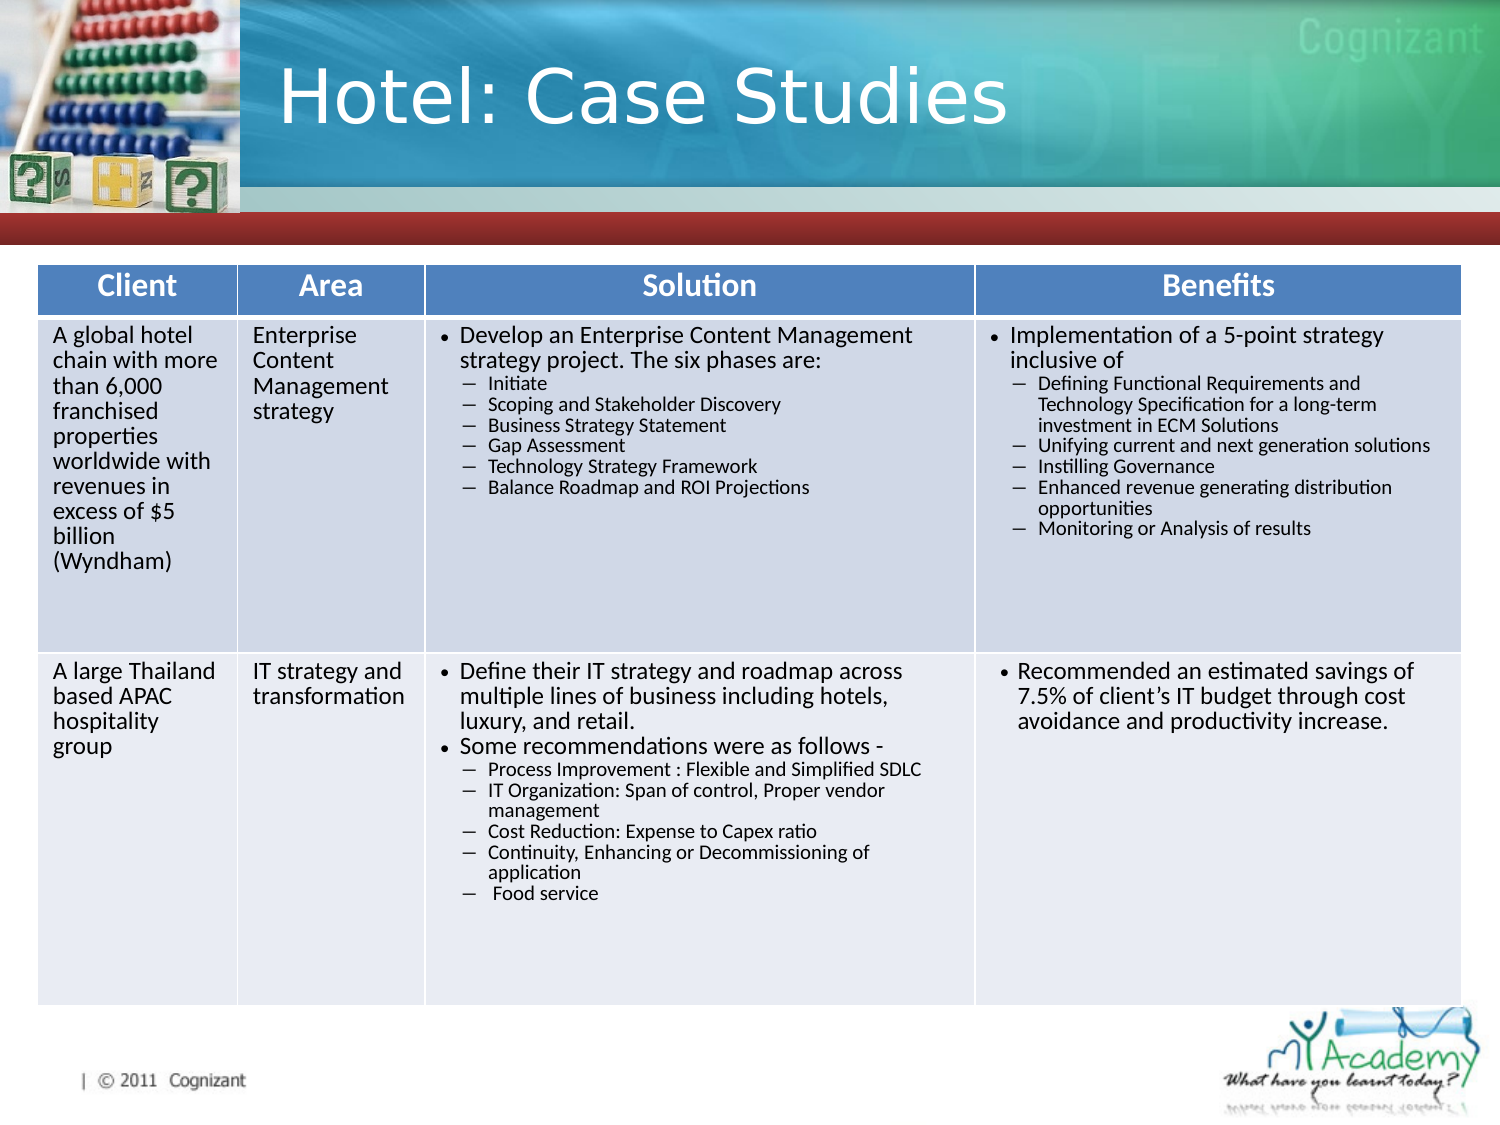

# Hotel: Case Studies
| Client | Area | Solution | Benefits |
| --- | --- | --- | --- |
| A global hotel chain with more than 6,000 franchised properties worldwide with revenues in excess of $5 billion (Wyndham) | Enterprise Content Management strategy | Develop an Enterprise Content Management strategy project. The six phases are: Initiate Scoping and Stakeholder Discovery Business Strategy Statement Gap Assessment Technology Strategy Framework Balance Roadmap and ROI Projections | Implementation of a 5-point strategy inclusive of Defining Functional Requirements and Technology Specification for a long-term investment in ECM Solutions Unifying current and next generation solutions Instilling Governance Enhanced revenue generating distribution opportunities Monitoring or Analysis of results |
| A large Thailand based APAC hospitality group | IT strategy and transformation | Define their IT strategy and roadmap across multiple lines of business including hotels, luxury, and retail. Some recommendations were as follows - Process Improvement : Flexible and Simplified SDLC IT Organization: Span of control, Proper vendor management Cost Reduction: Expense to Capex ratio Continuity, Enhancing or Decommissioning of application Food service | Recommended an estimated savings of 7.5% of client’s IT budget through cost avoidance and productivity increase. |